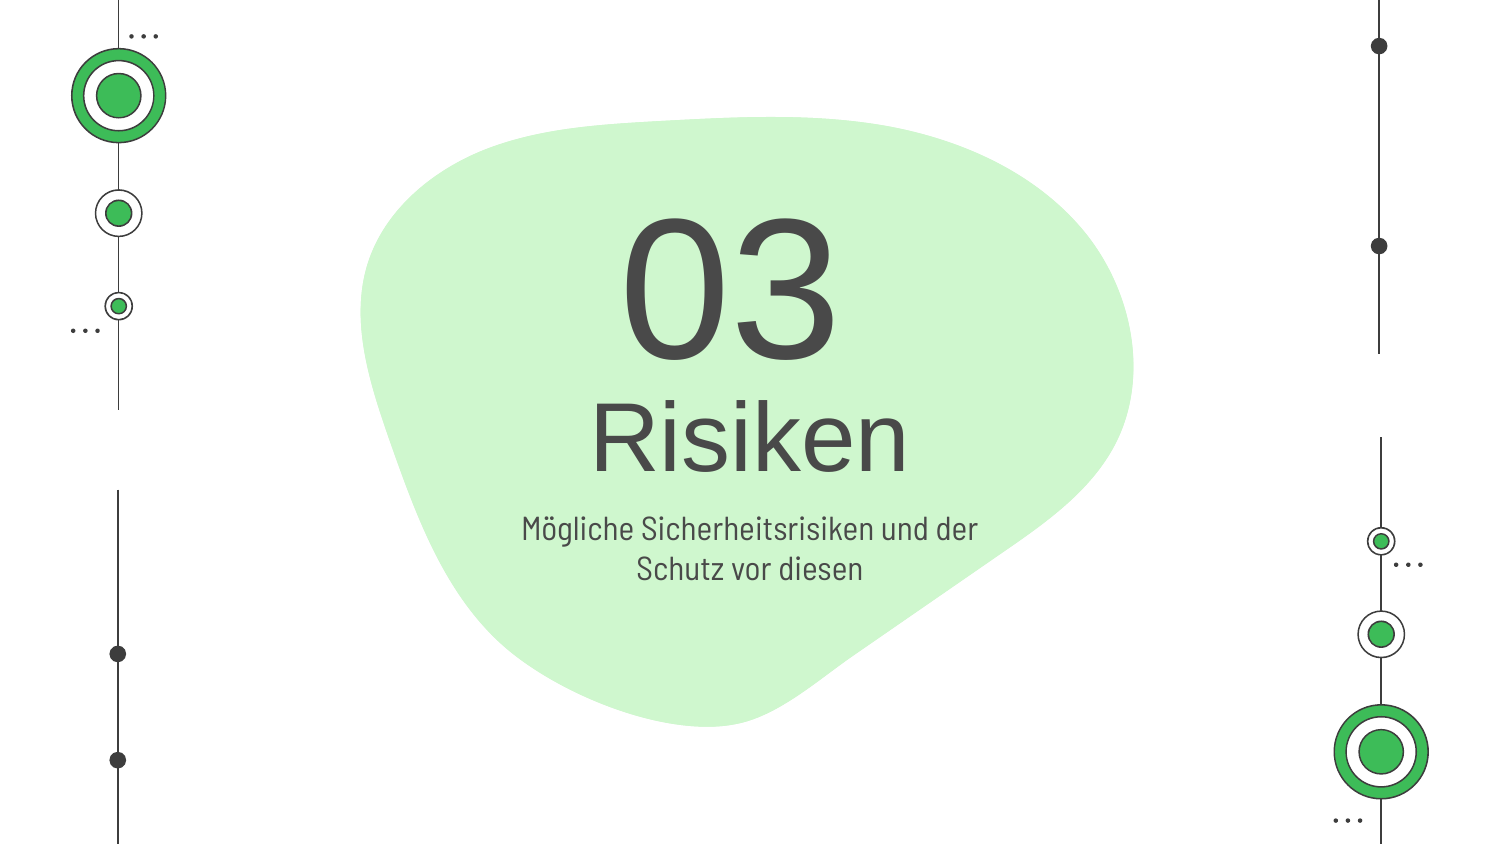

03
# Risiken
Mögliche Sicherheitsrisiken und der Schutz vor diesen